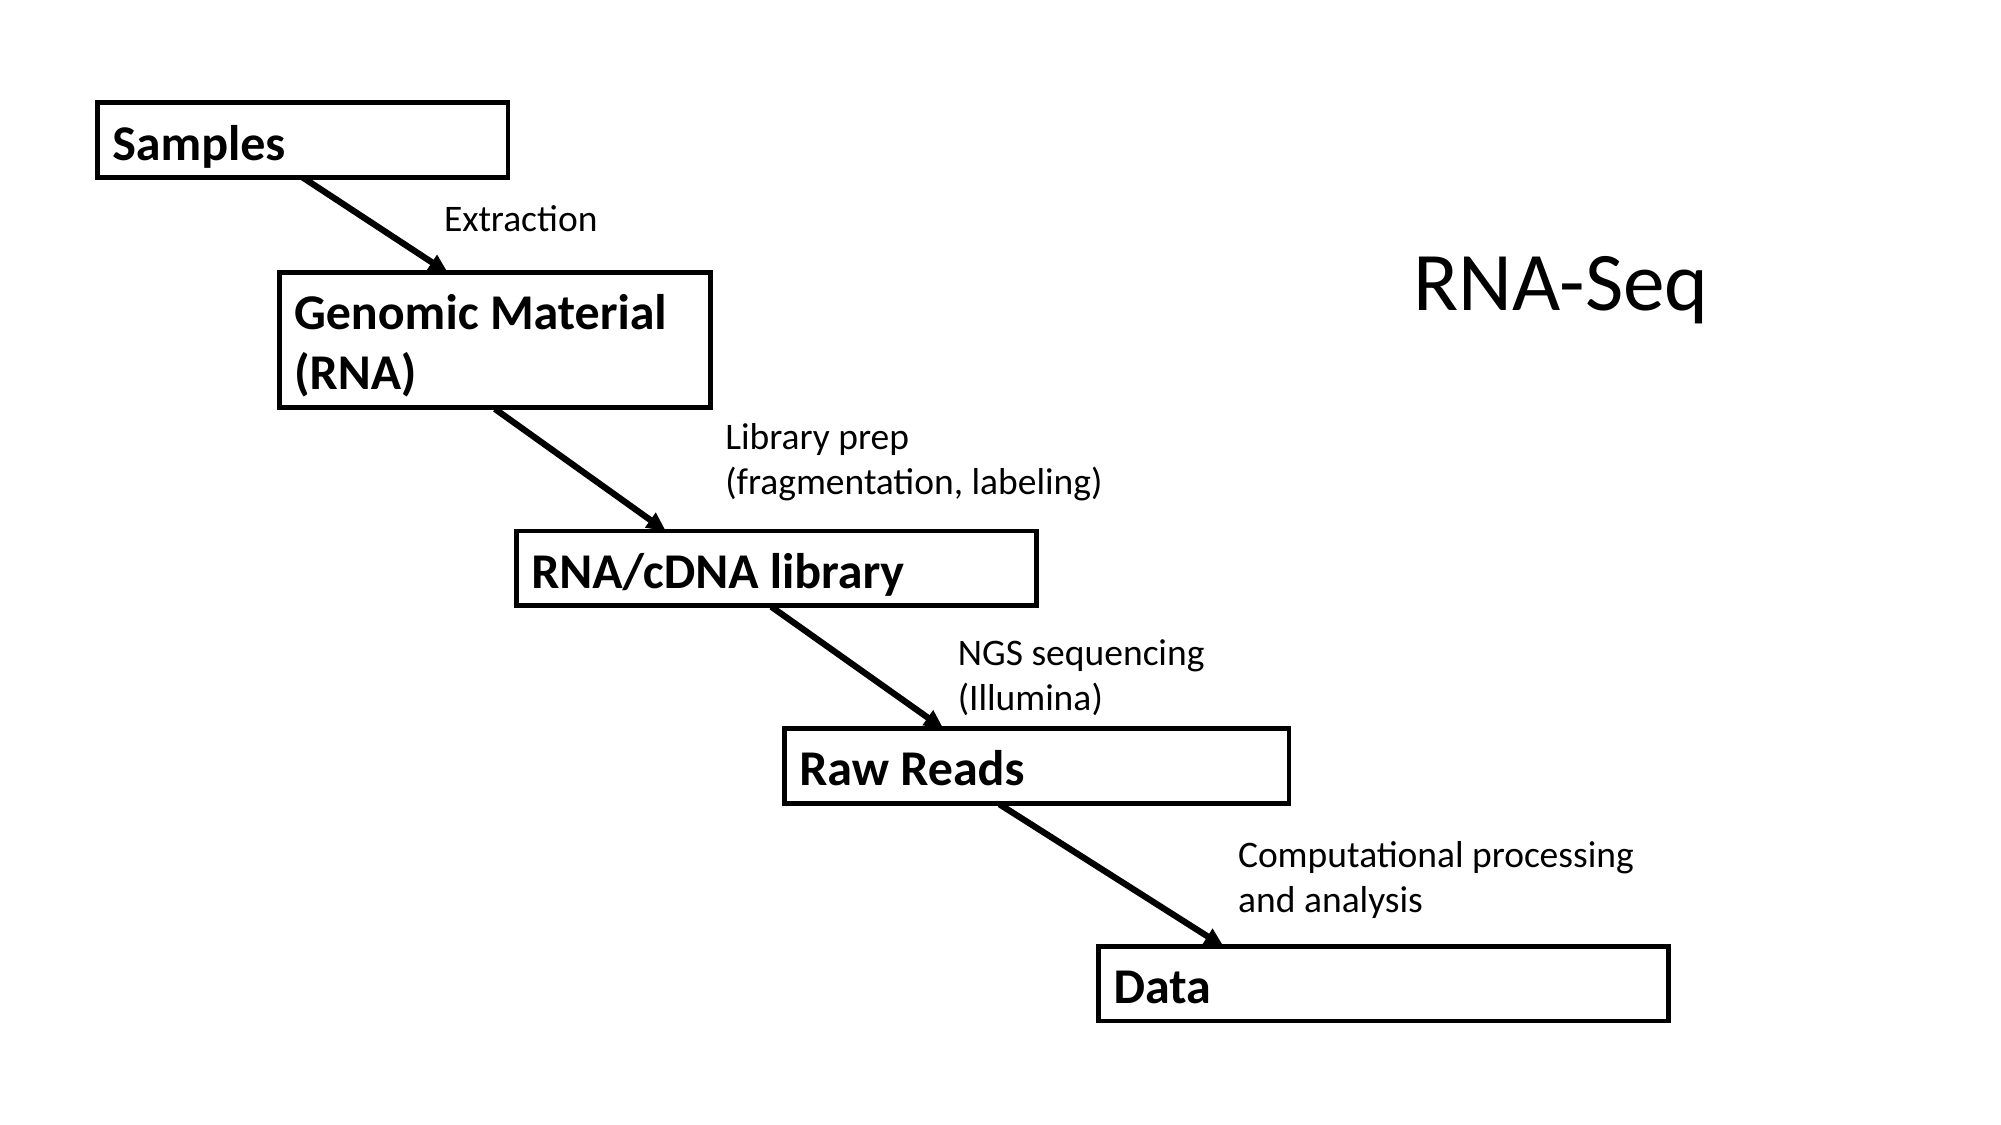

Samples
Extraction
Genomic Material (RNA)
Library prep
(fragmentation, labeling)
RNA/cDNA library
NGS sequencing (Illumina)
Raw Reads
Computational processing and analysis
Data
RNA-Seq